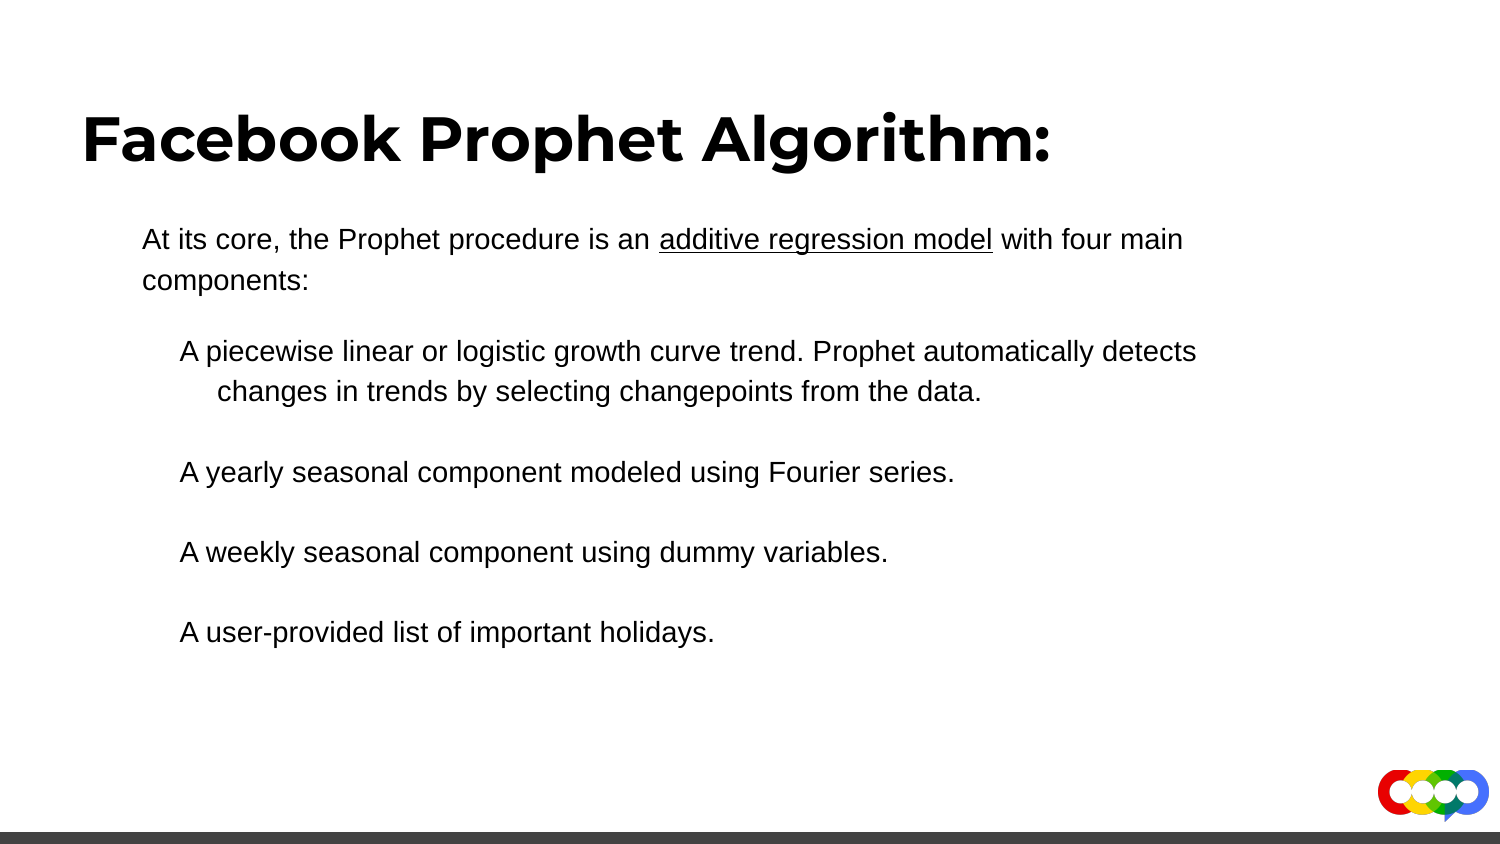

# Facebook Prophet Algorithm:
At its core, the Prophet procedure is an additive regression model with four main components:
A piecewise linear or logistic growth curve trend. Prophet automatically detects changes in trends by selecting changepoints from the data.

A yearly seasonal component modeled using Fourier series.

A weekly seasonal component using dummy variables.

A user-provided list of important holidays.